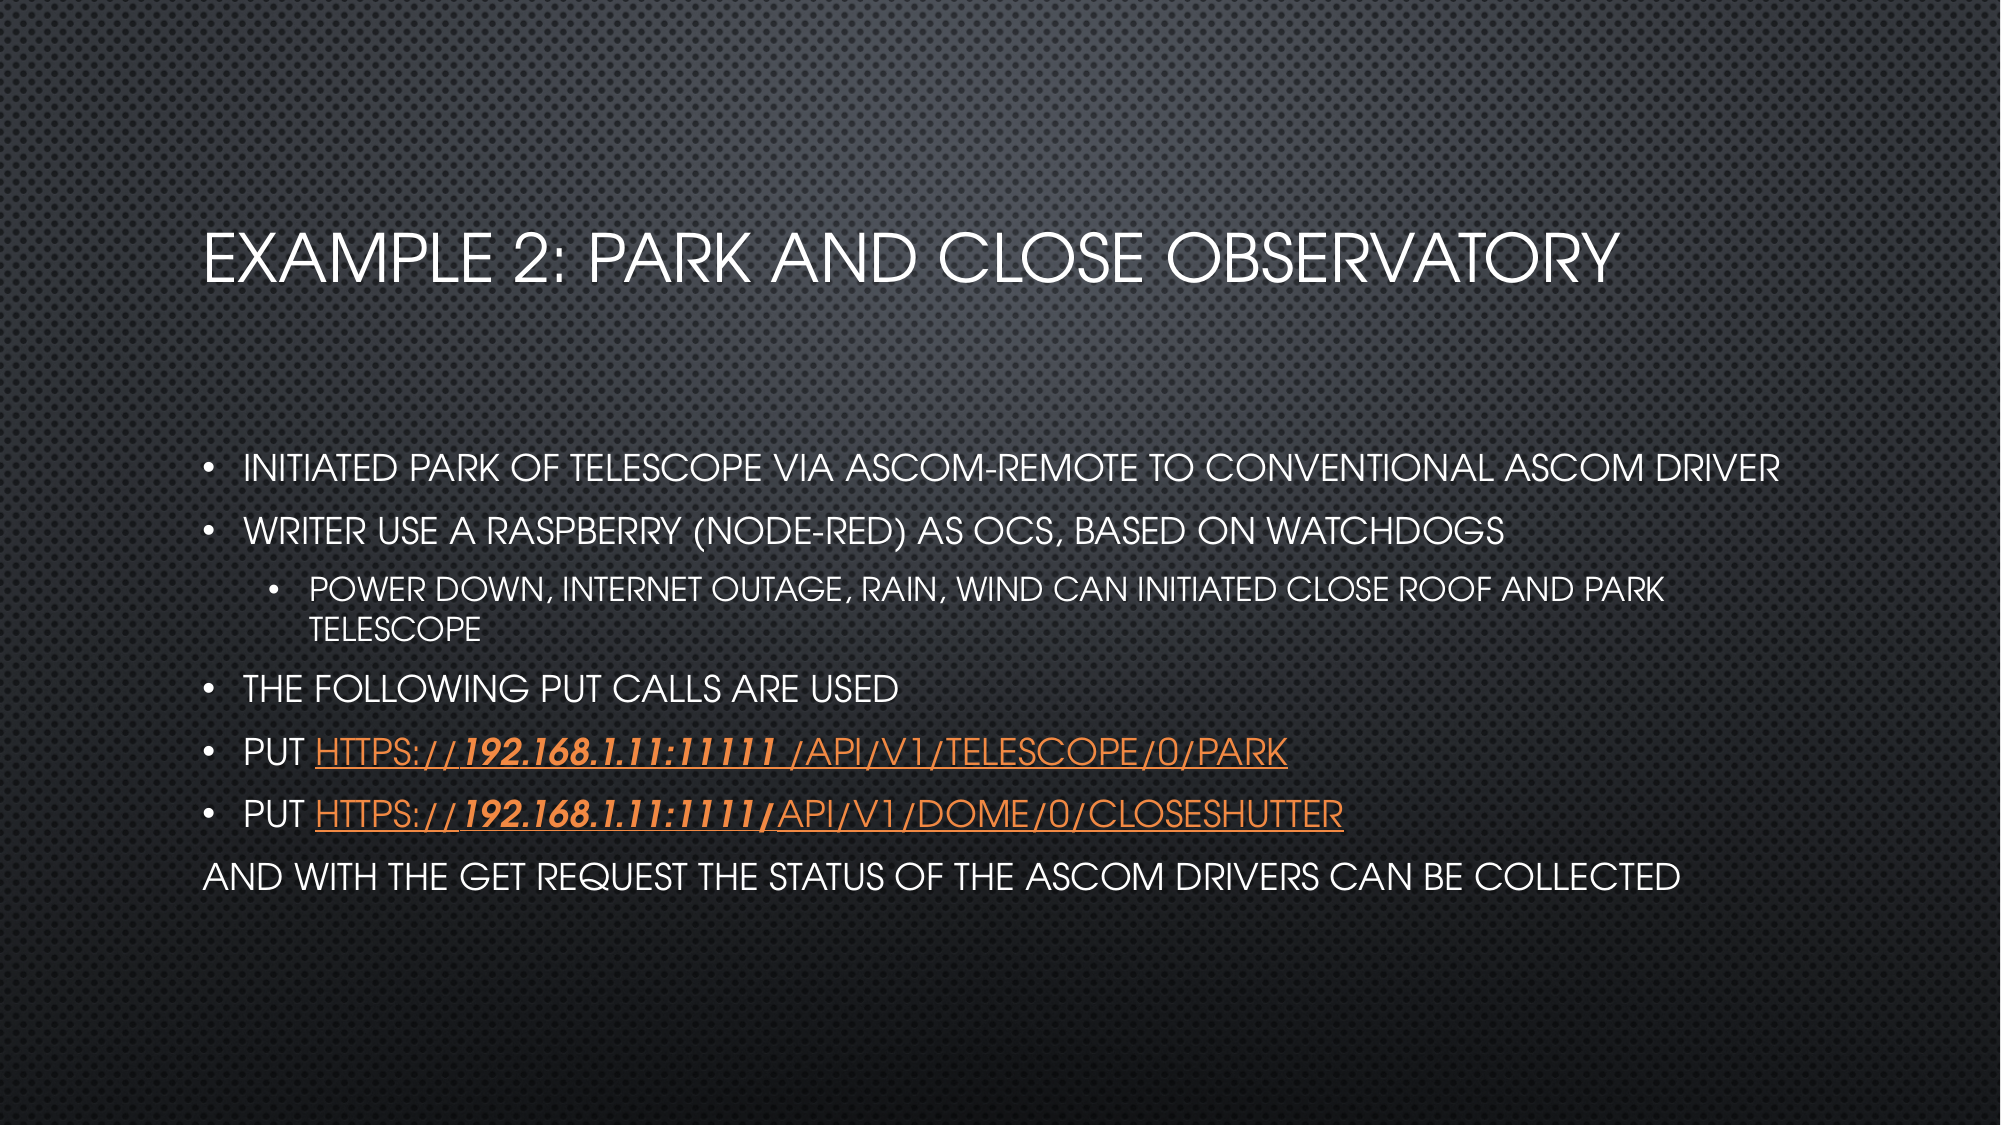

# EXAMPLE 2: Park and CLOSE obserVATORY
initiated park of telescope via ascom-remote to conventional ascom driver
writer use a raspberry (node-red) as OCS, based on watchdogs
power down, internet outage, rain, wind can initiated close roof and park telescope
the following put calls are used
put https://192.168.1.11:11111 /api/v1/telescope/0/park
put https://192.168.1.11:1111/api/v1/dome/0/closeshutter
and with the get request the status of the ascom drivers can be collected